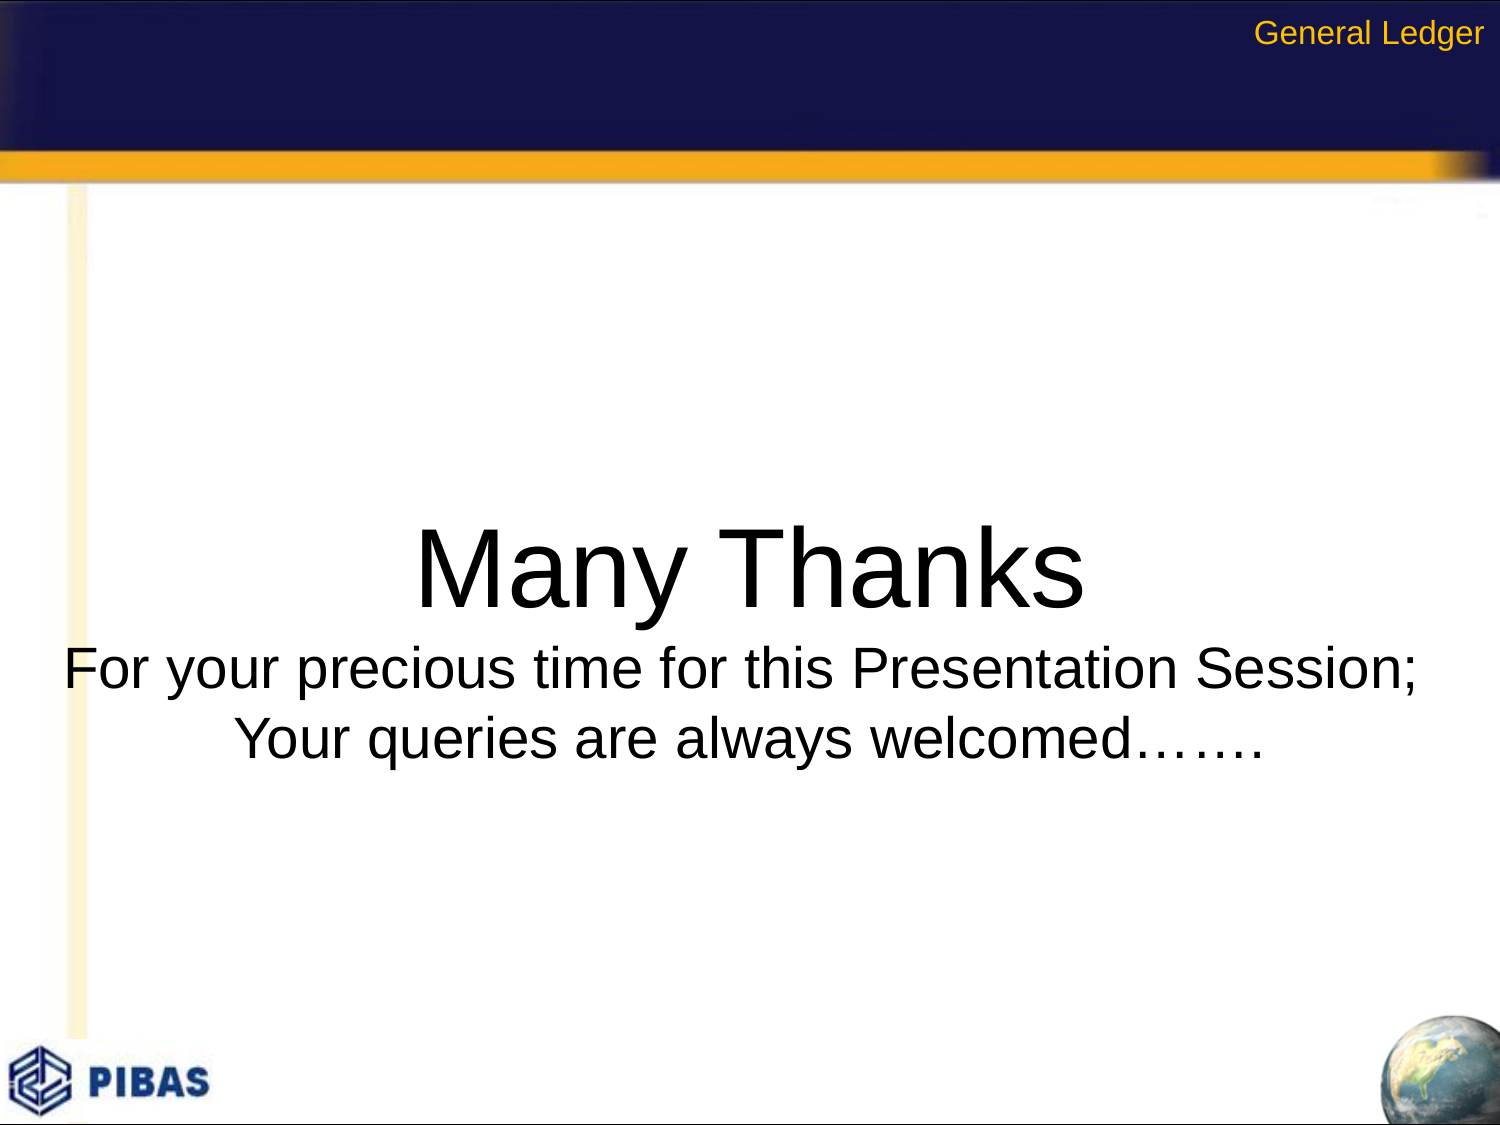

General Ledger
Many Thanks
For your precious time for this Presentation Session;
Your queries are always welcomed…….